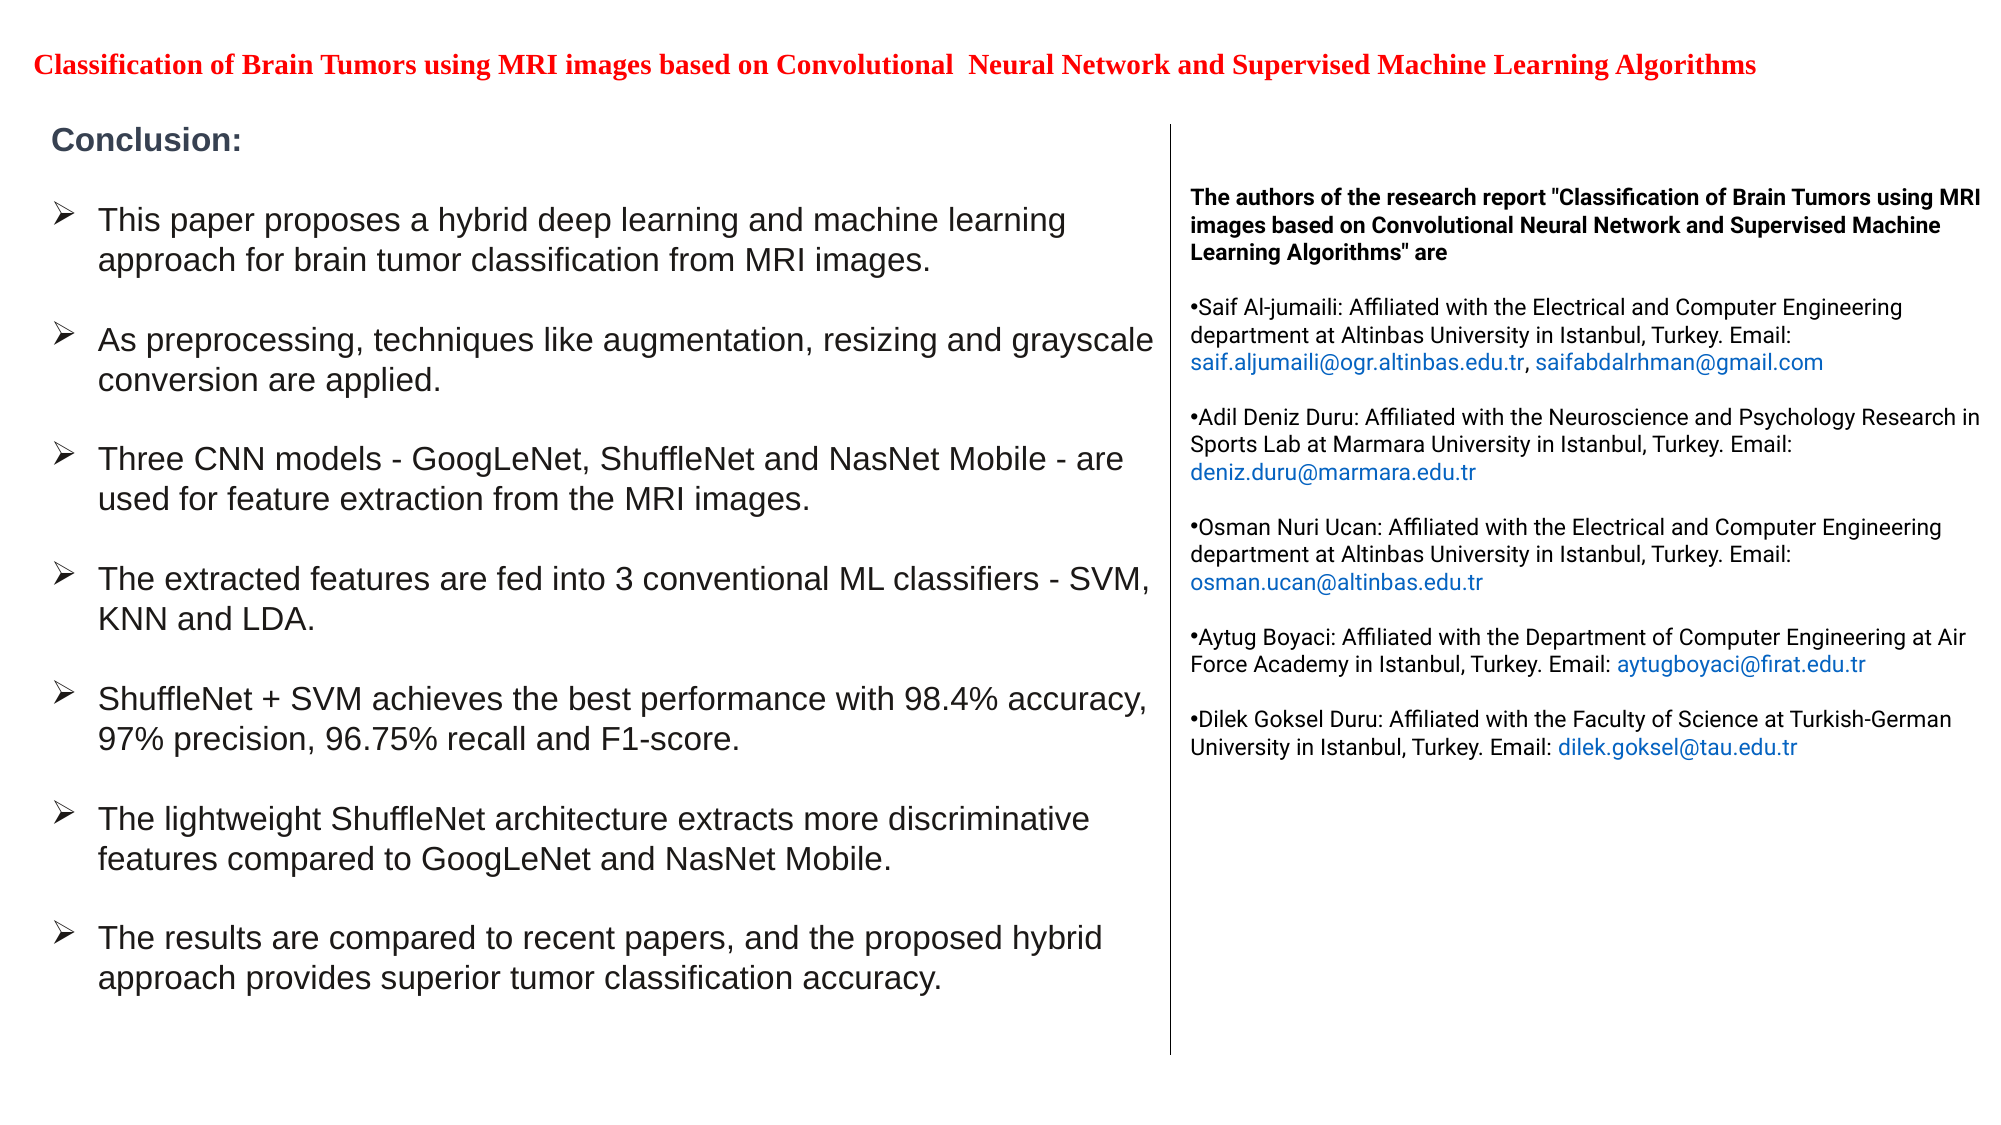

Classification of Brain Tumors using MRI images based on Convolutional  Neural Network and Supervised Machine Learning Algorithms

Conclusion:

This paper proposes a hybrid deep learning and machine learning approach for brain tumor classification from MRI images.

As preprocessing, techniques like augmentation, resizing and grayscale conversion are applied.

Three CNN models - GoogLeNet, ShuffleNet and NasNet Mobile - are used for feature extraction from the MRI images.

The extracted features are fed into 3 conventional ML classifiers - SVM, KNN and LDA.

ShuffleNet + SVM achieves the best performance with 98.4% accuracy, 97% precision, 96.75% recall and F1-score.

The lightweight ShuffleNet architecture extracts more discriminative features compared to GoogLeNet and NasNet Mobile.

The results are compared to recent papers, and the proposed hybrid approach provides superior tumor classification accuracy.

The authors of the research report "Classification of Brain Tumors using MRI images based on Convolutional Neural Network and Supervised Machine Learning Algorithms" are
Saif Al-jumaili: Affiliated with the Electrical and Computer Engineering department at Altinbas University in Istanbul, Turkey. Email: saif.aljumaili@ogr.altinbas.edu.tr, saifabdalrhman@gmail.com

Adil Deniz Duru: Affiliated with the Neuroscience and Psychology Research in Sports Lab at Marmara University in Istanbul, Turkey. Email: deniz.duru@marmara.edu.tr

Osman Nuri Ucan: Affiliated with the Electrical and Computer Engineering department at Altinbas University in Istanbul, Turkey. Email: osman.ucan@altinbas.edu.tr

Aytug Boyaci: Affiliated with the Department of Computer Engineering at Air Force Academy in Istanbul, Turkey. Email: aytugboyaci@firat.edu.tr

Dilek Goksel Duru: Affiliated with the Faculty of Science at Turkish-German University in Istanbul, Turkey. Email: dilek.goksel@tau.edu.tr